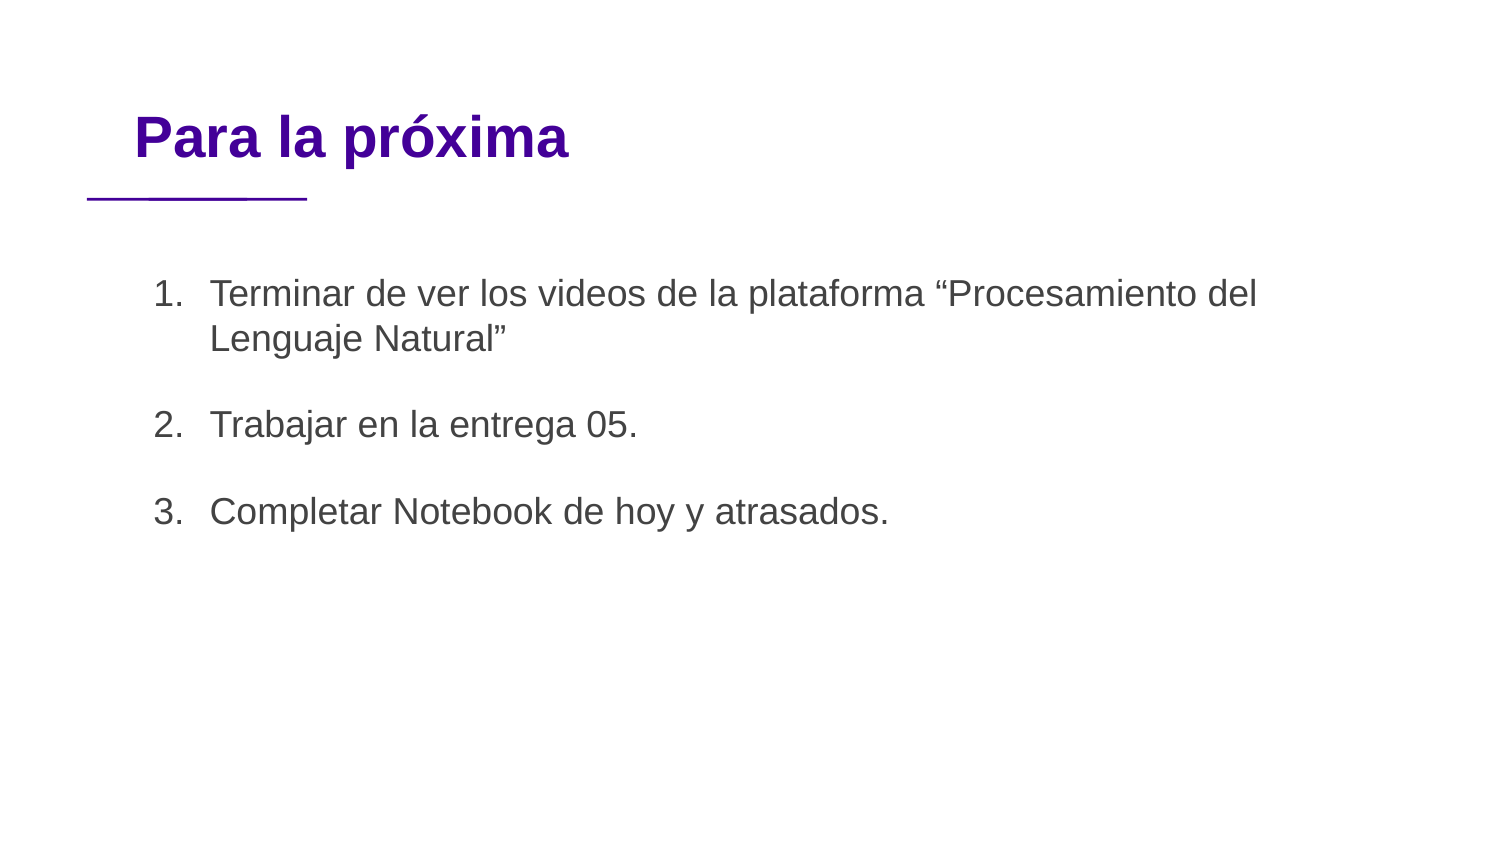

# Para la próxima
Terminar de ver los videos de la plataforma “Procesamiento del Lenguaje Natural”
Trabajar en la entrega 05.
Completar Notebook de hoy y atrasados.